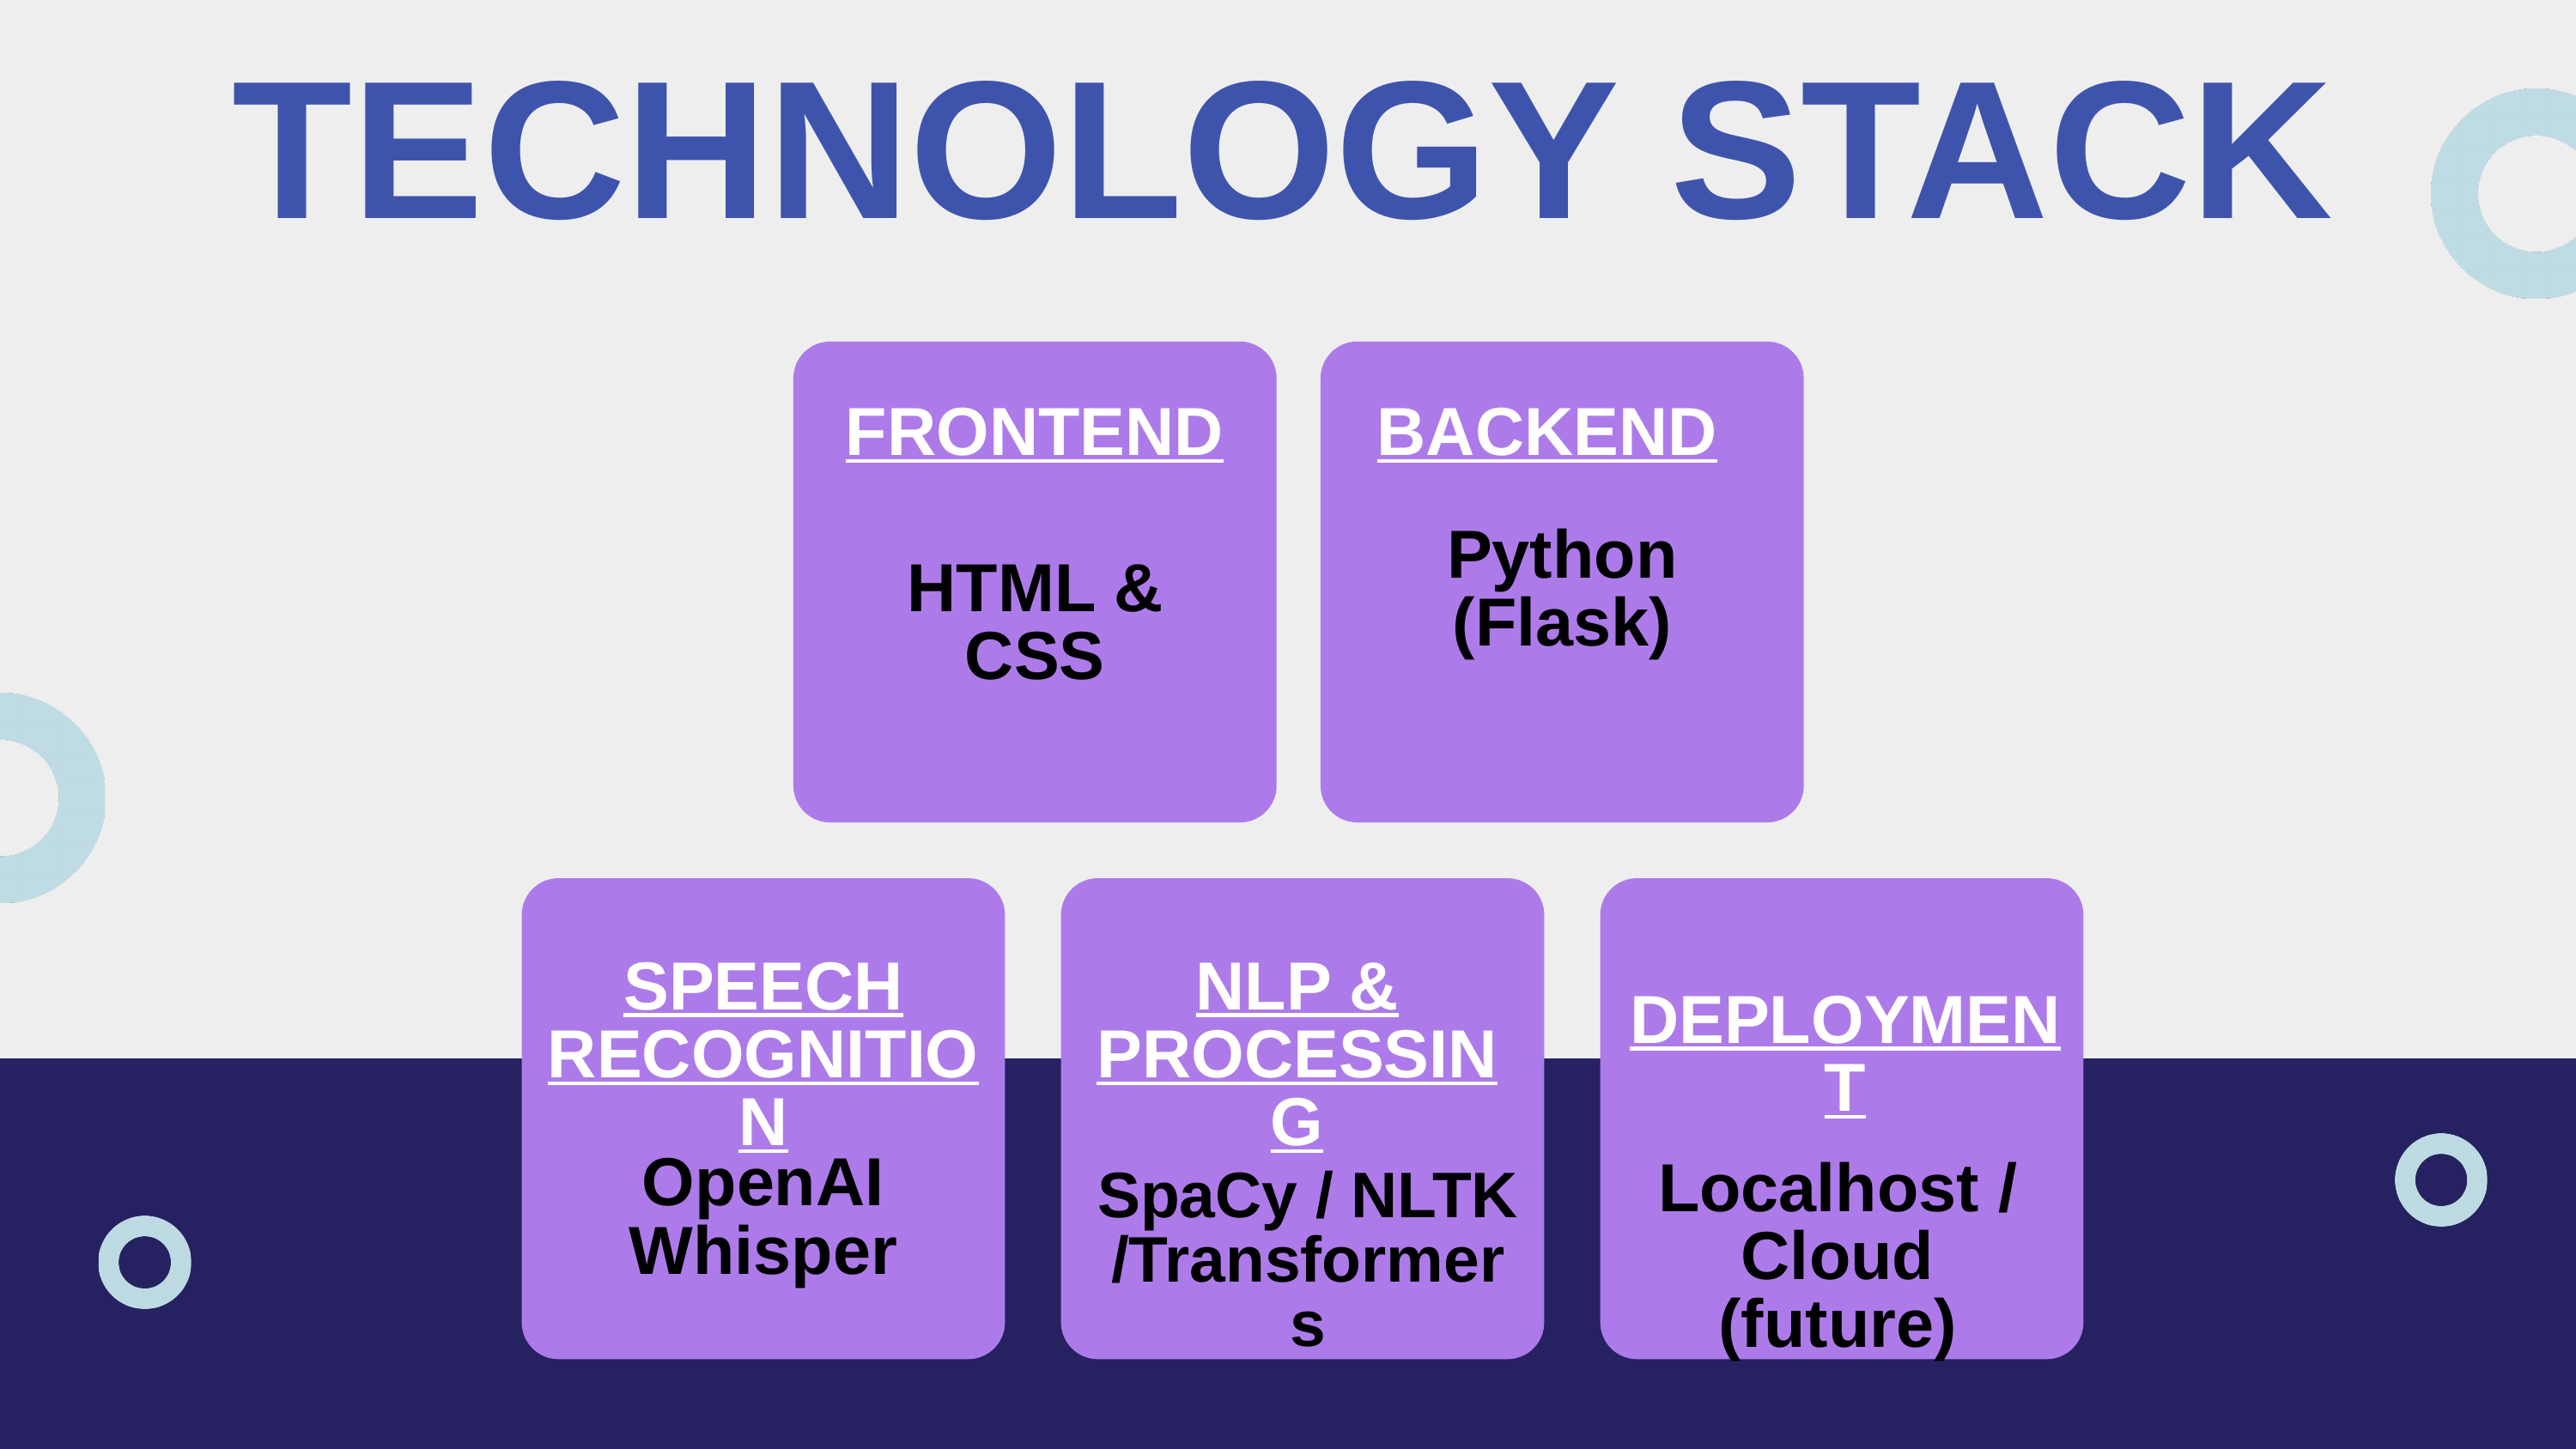

TECHNOLOGY STACK

FRONTEND
BACKEND
Python
(Flask)
HTML & CSS

SPEECH RECOGNITION
NLP & PROCESSING
DEPLOYMENT

OpenAI Whisper
Localhost / Cloud (future)
SpaCy / NLTK /Transformers